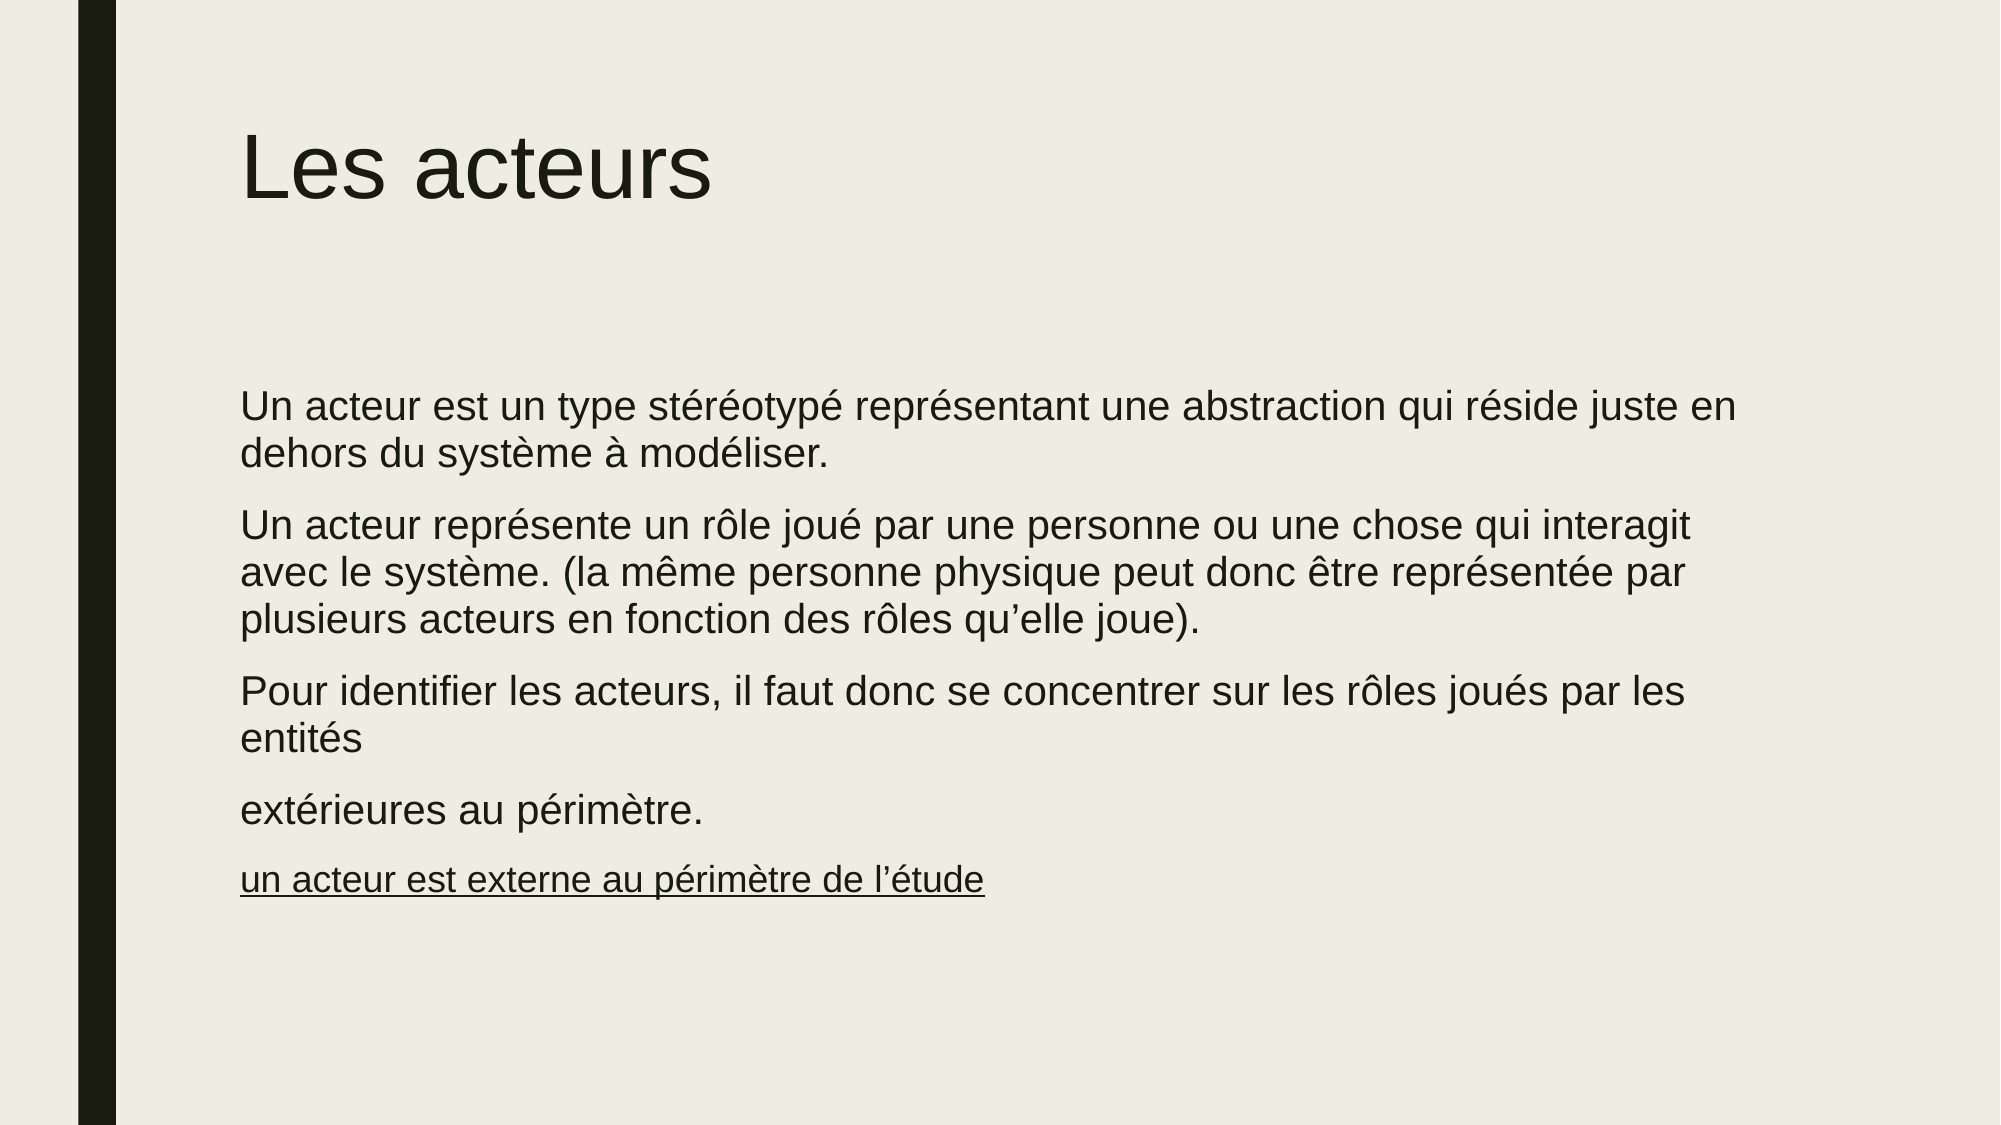

# Les acteurs
Un acteur est un type stéréotypé représentant une abstraction qui réside juste en dehors du système à modéliser.
Un acteur représente un rôle joué par une personne ou une chose qui interagit avec le système. (la même personne physique peut donc être représentée par plusieurs acteurs en fonction des rôles qu’elle joue).
Pour identifier les acteurs, il faut donc se concentrer sur les rôles joués par les entités
extérieures au périmètre.
un acteur est externe au périmètre de l’étude